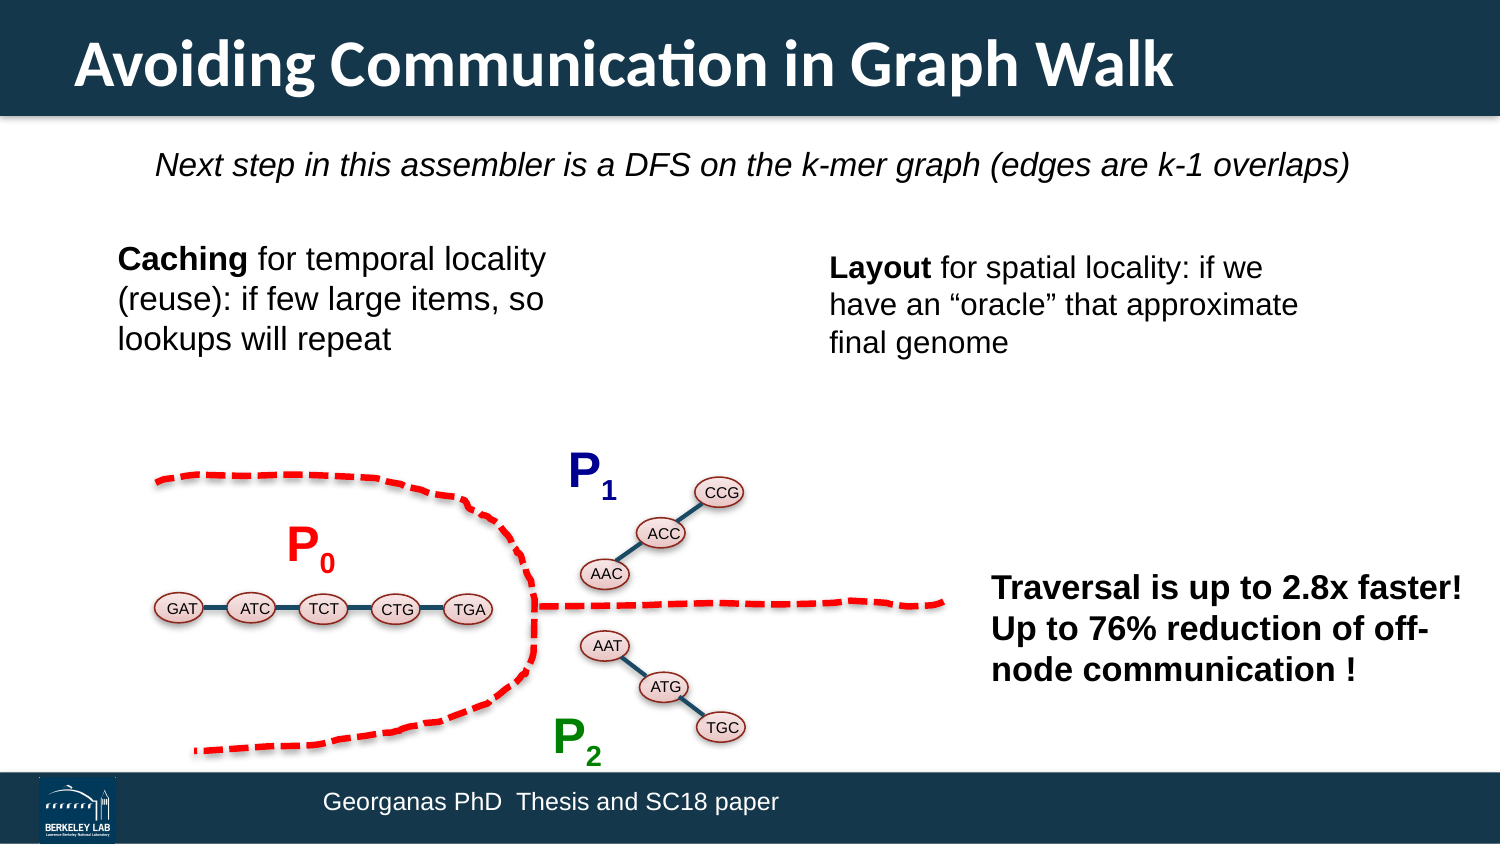

# Avoiding Communication in Graph Walk
Next step in this assembler is a DFS on the k-mer graph (edges are k-1 overlaps)
Caching for temporal locality (reuse): if few large items, so lookups will repeat
Layout for spatial locality: if we have an “oracle” that approximate final genome
P1

CCG

ACC

AAC

GAT

ATC

TCT

CTG

TGA

AAT

ATG

TGC

P0
Traversal is up to 2.8x faster!
Up to 76% reduction of off-node communication !
P2
Georganas PhD  Thesis and SC18 paper